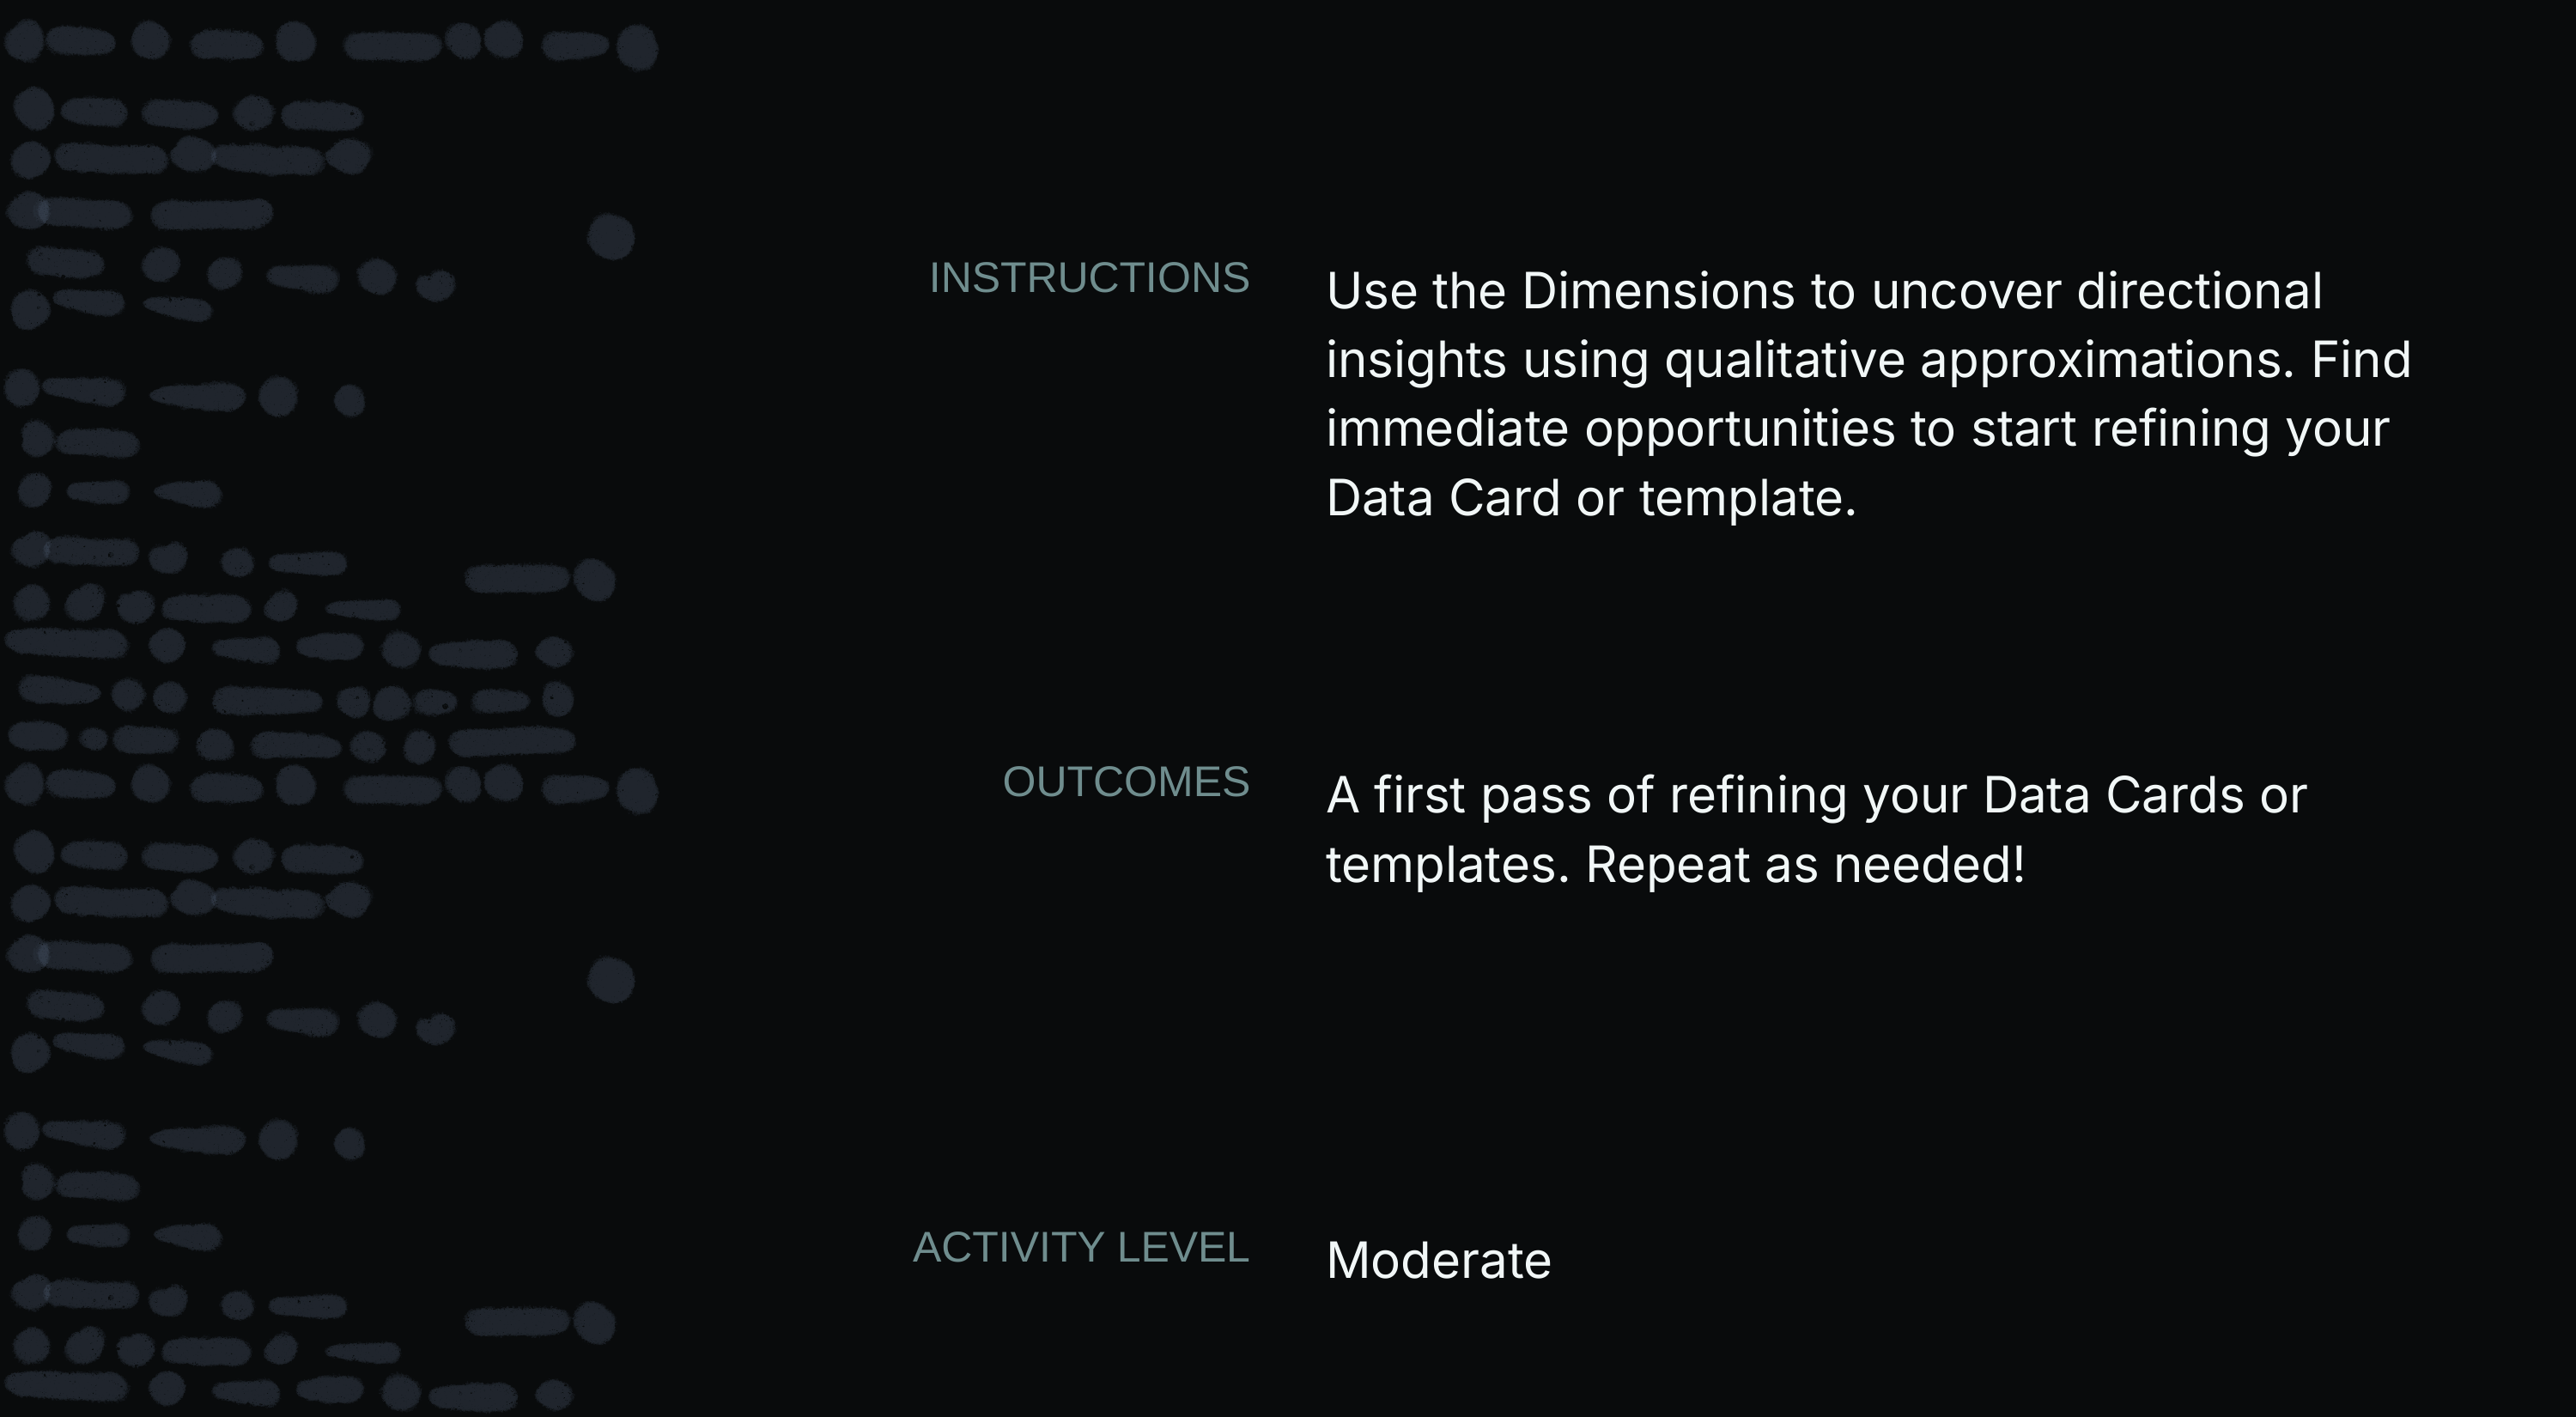

Use the Dimensions to uncover directional insights using qualitative approximations. Find immediate opportunities to start refining your Data Card or template.
A first pass of refining your Data Cards or templates. Repeat as needed!
Moderate